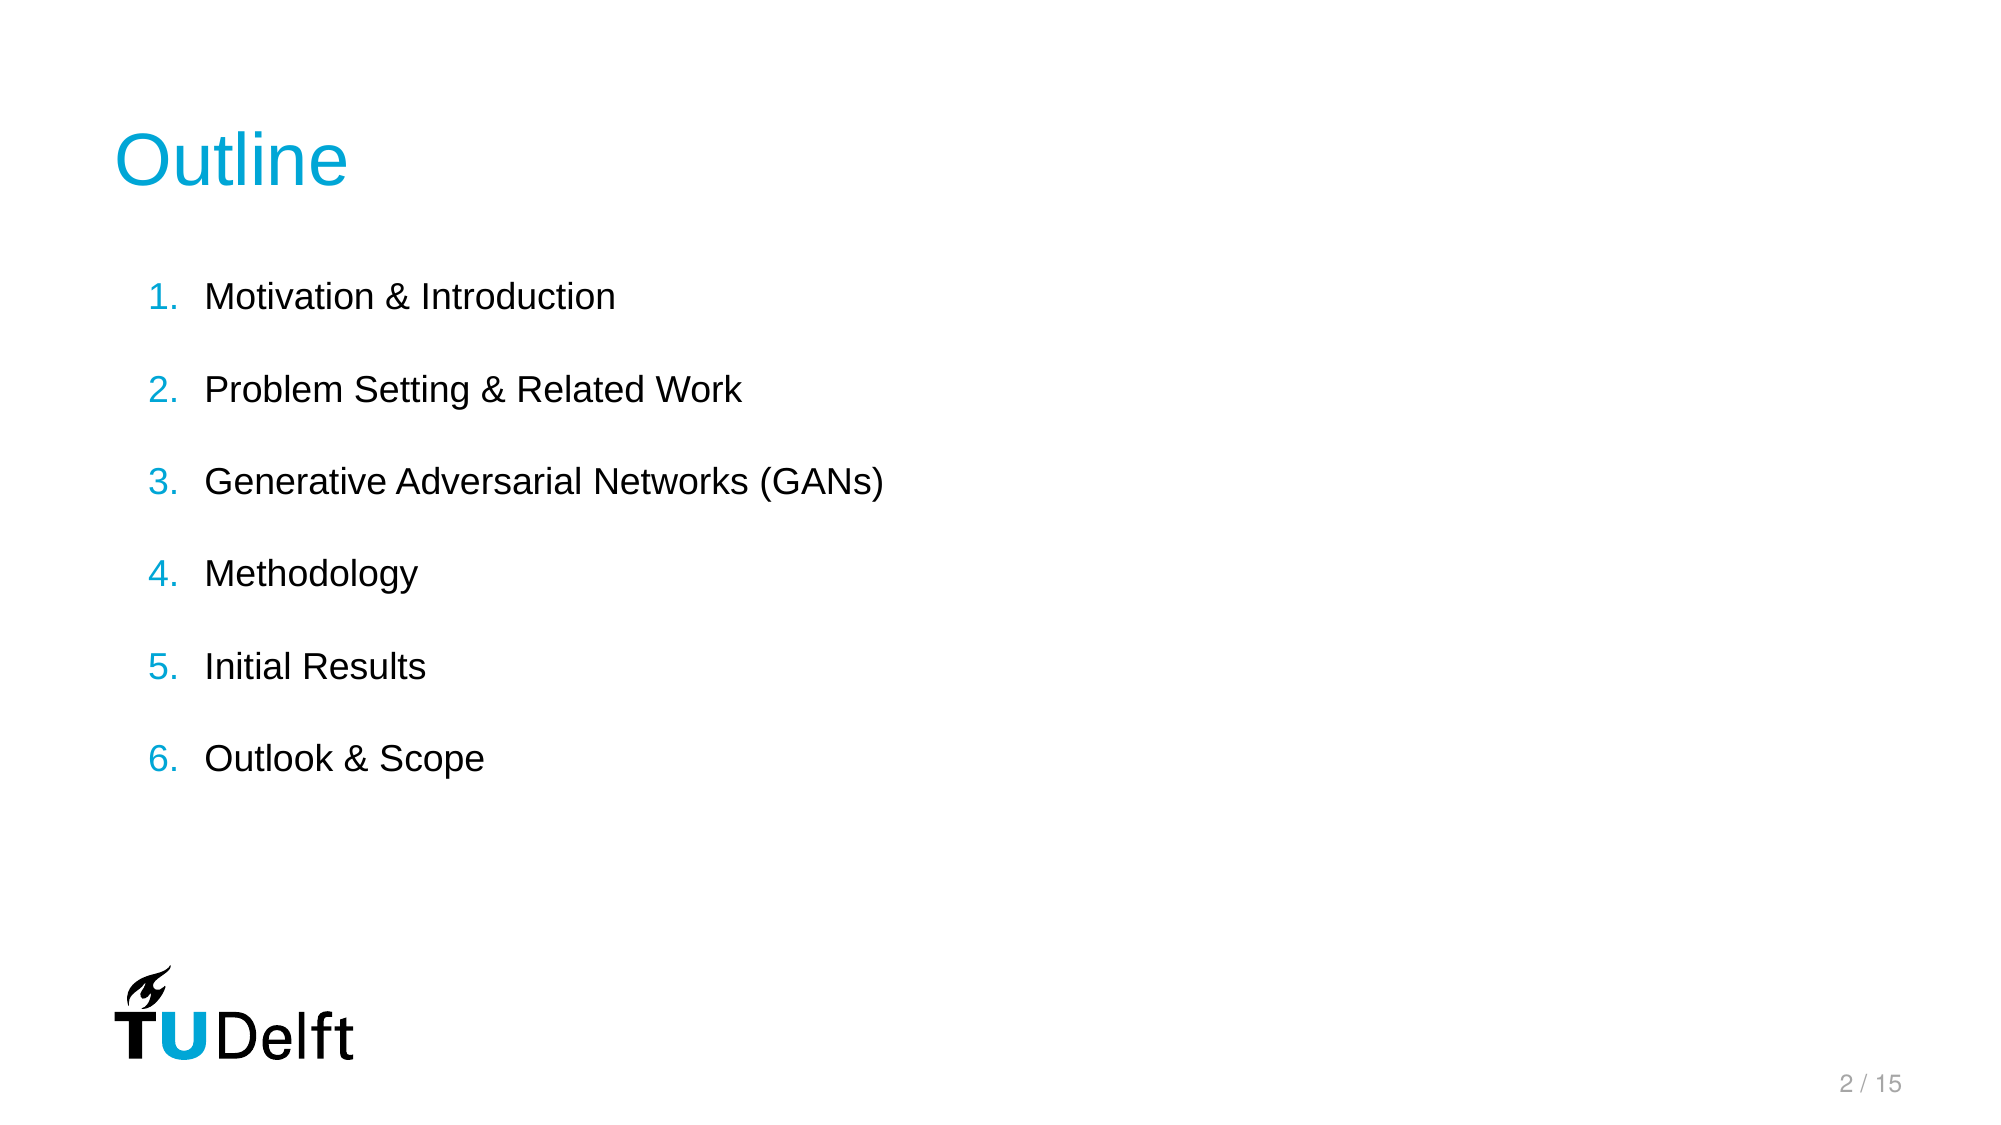

# Outline
Motivation & Introduction
Problem Setting & Related Work
Generative Adversarial Networks (GANs)
Methodology
Initial Results
Outlook & Scope